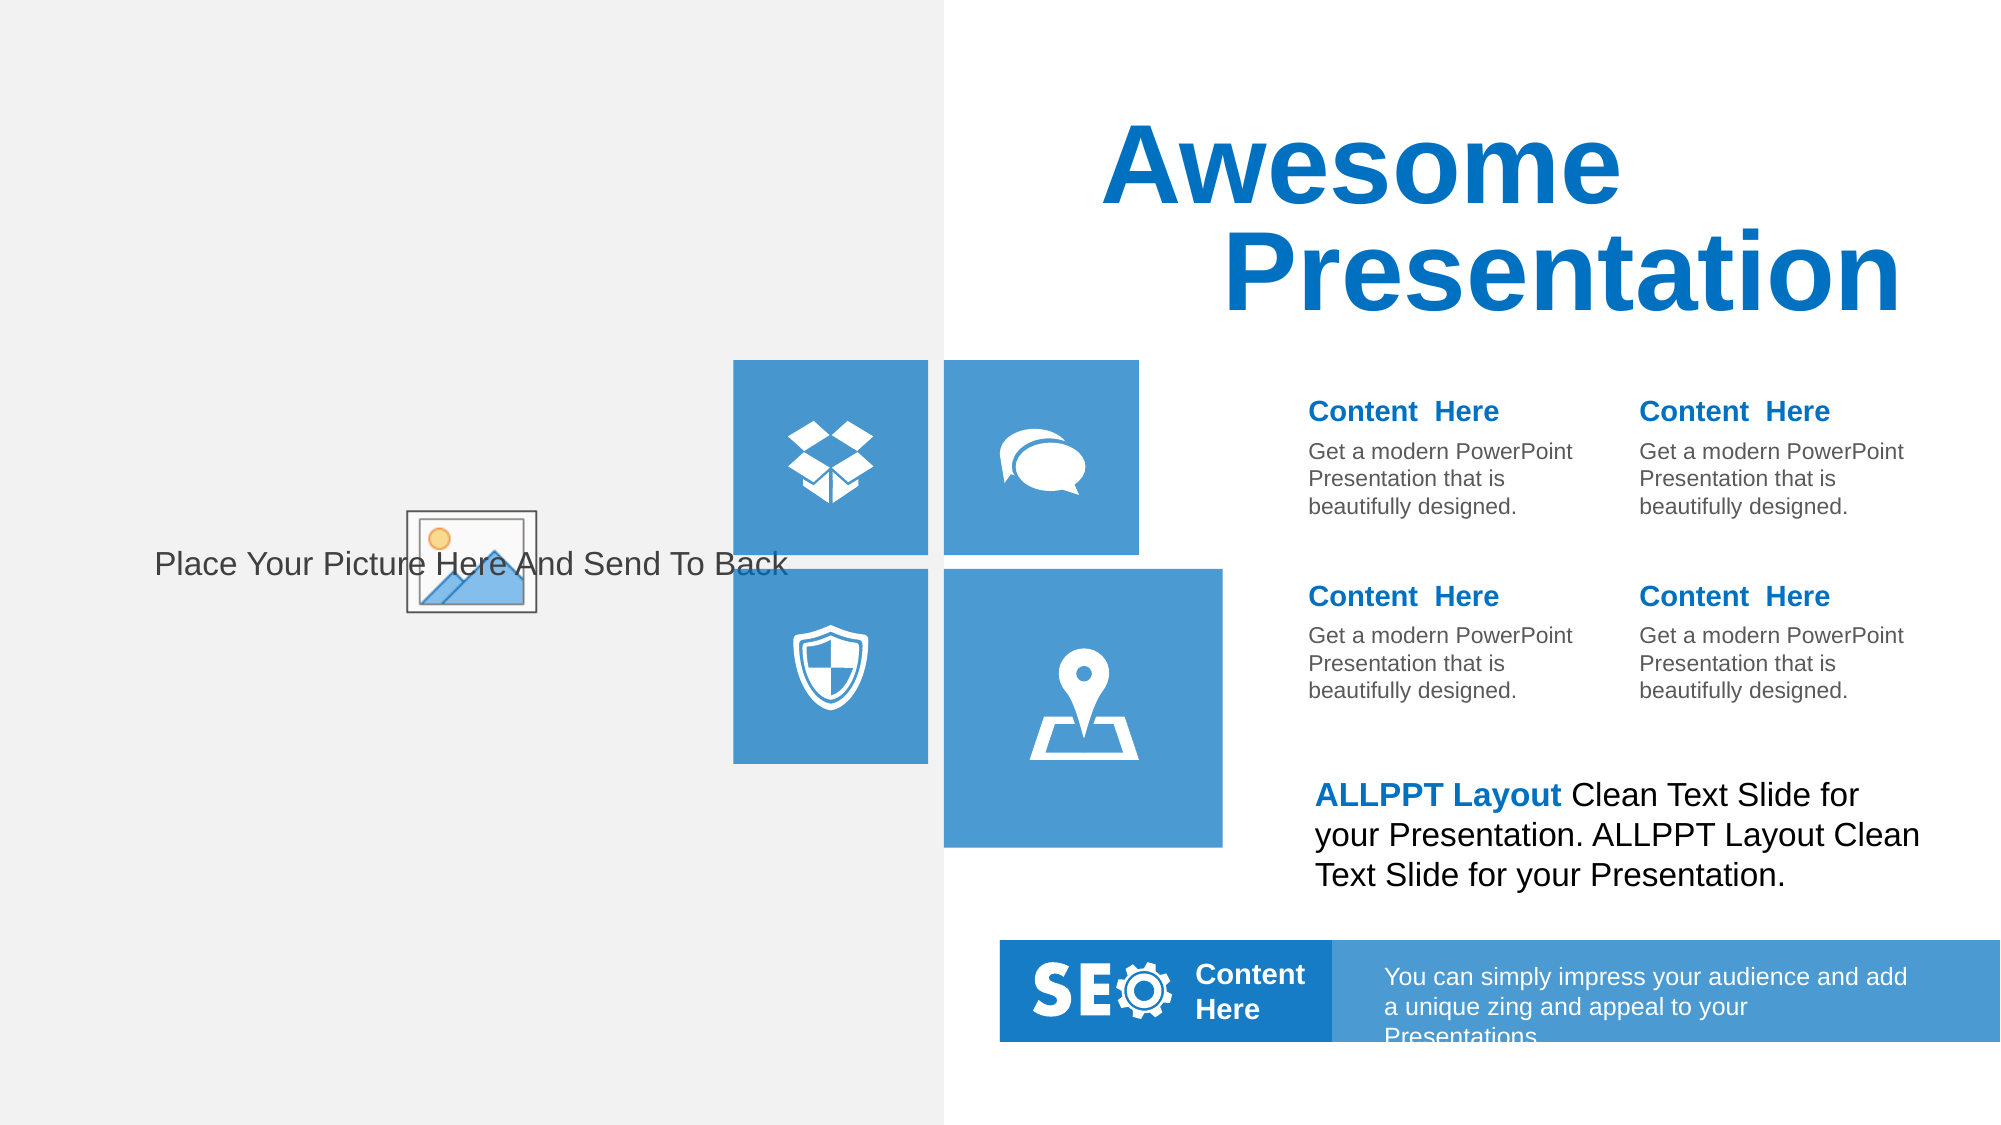

Awesome
Presentation

Content  Here
Get a modern PowerPoint  Presentation that is beautifully designed.
Content  Here
Get a modern PowerPoint  Presentation that is beautifully designed.

Content  Here
Get a modern PowerPoint  Presentation that is beautifully designed.
Content  Here
Get a modern PowerPoint  Presentation that is beautifully designed.

ALLPPT Layout Clean Text Slide for your Presentation. ALLPPT Layout Clean Text Slide for your Presentation.

Content  Here
You can simply impress your audience and add a unique zing and appeal to your Presentations.